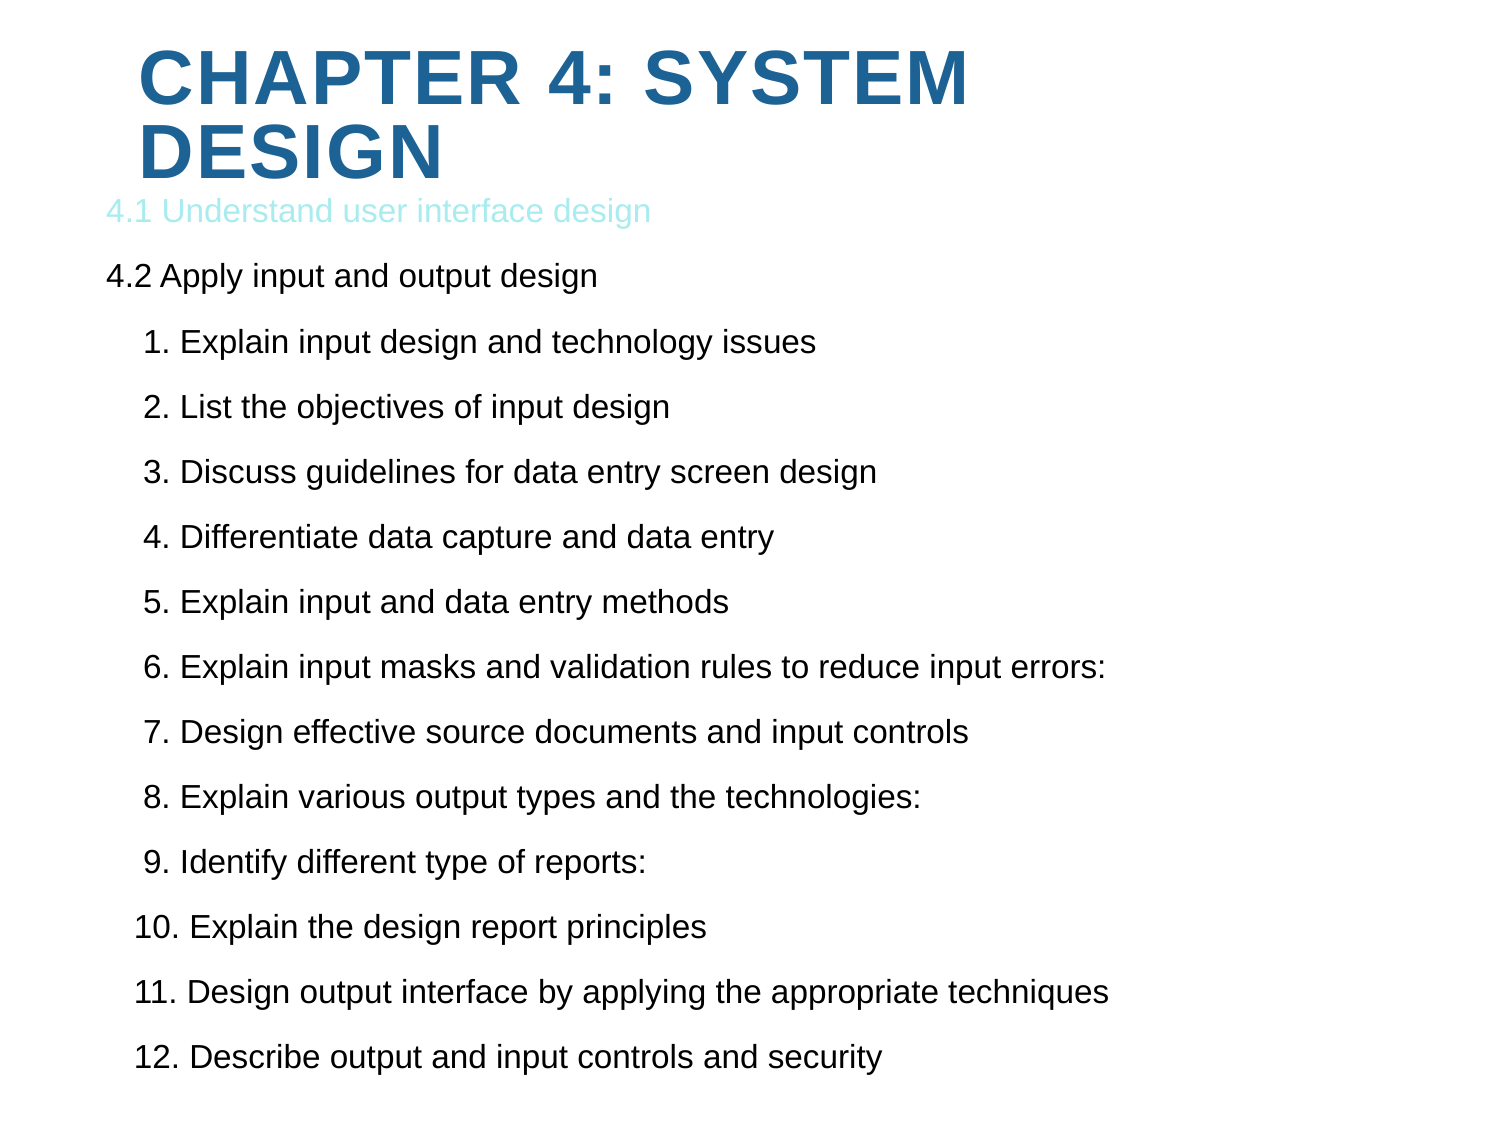

# CHAPTER 4: SYSTEM DESIGN
4.1 Understand user interface design
4.2 Apply input and output design
    1. Explain input design and technology issues
    2. List the objectives of input design
    3. Discuss guidelines for data entry screen design
    4. Differentiate data capture and data entry
    5. Explain input and data entry methods
    6. Explain input masks and validation rules to reduce input errors:
    7. Design effective source documents and input controls
    8. Explain various output types and the technologies:
    9. Identify different type of reports:
   10. Explain the design report principles
   11. Design output interface by applying the appropriate techniques
   12. Describe output and input controls and security